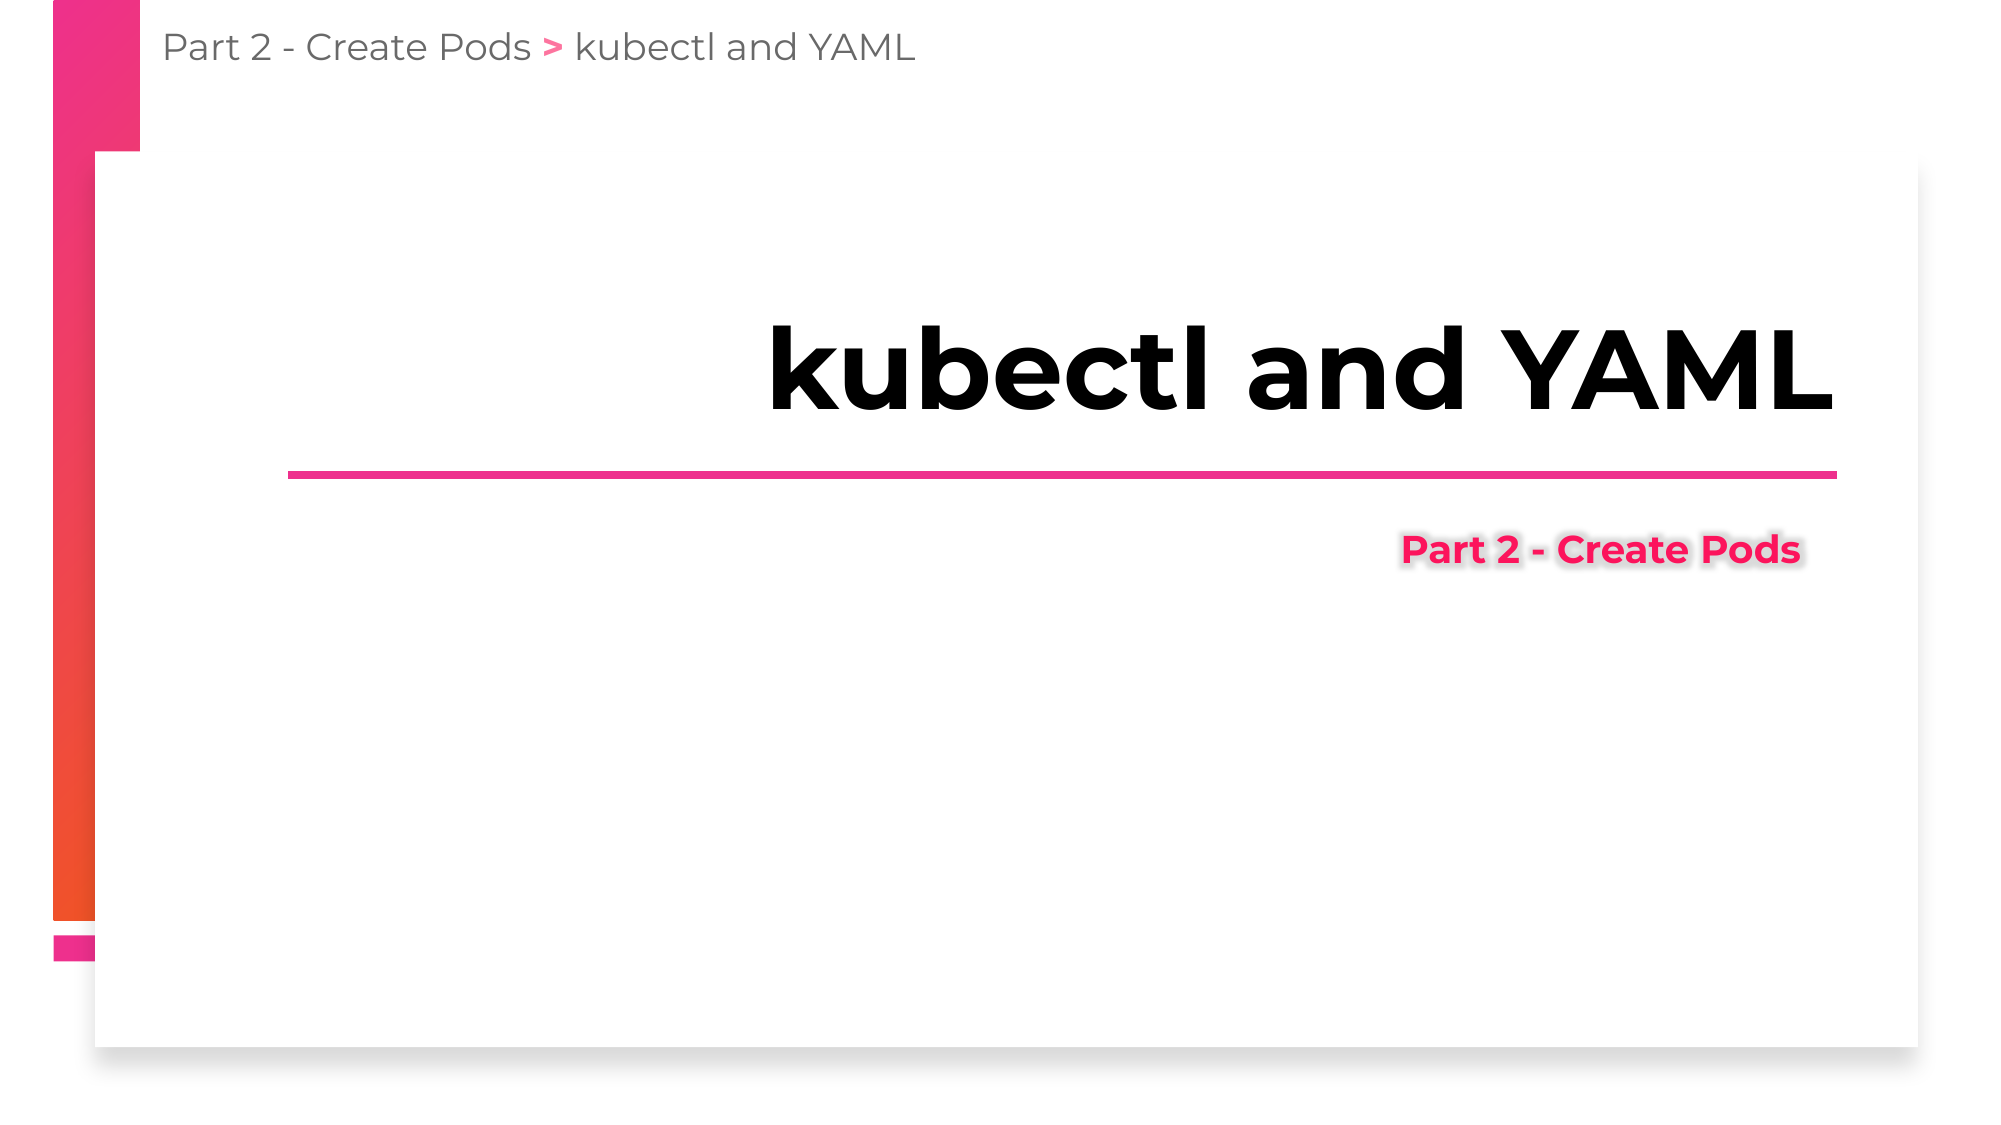

Part 2 - Create Pods > kubectl and YAML

kubectl and YAML

Part 2 - Create Pods